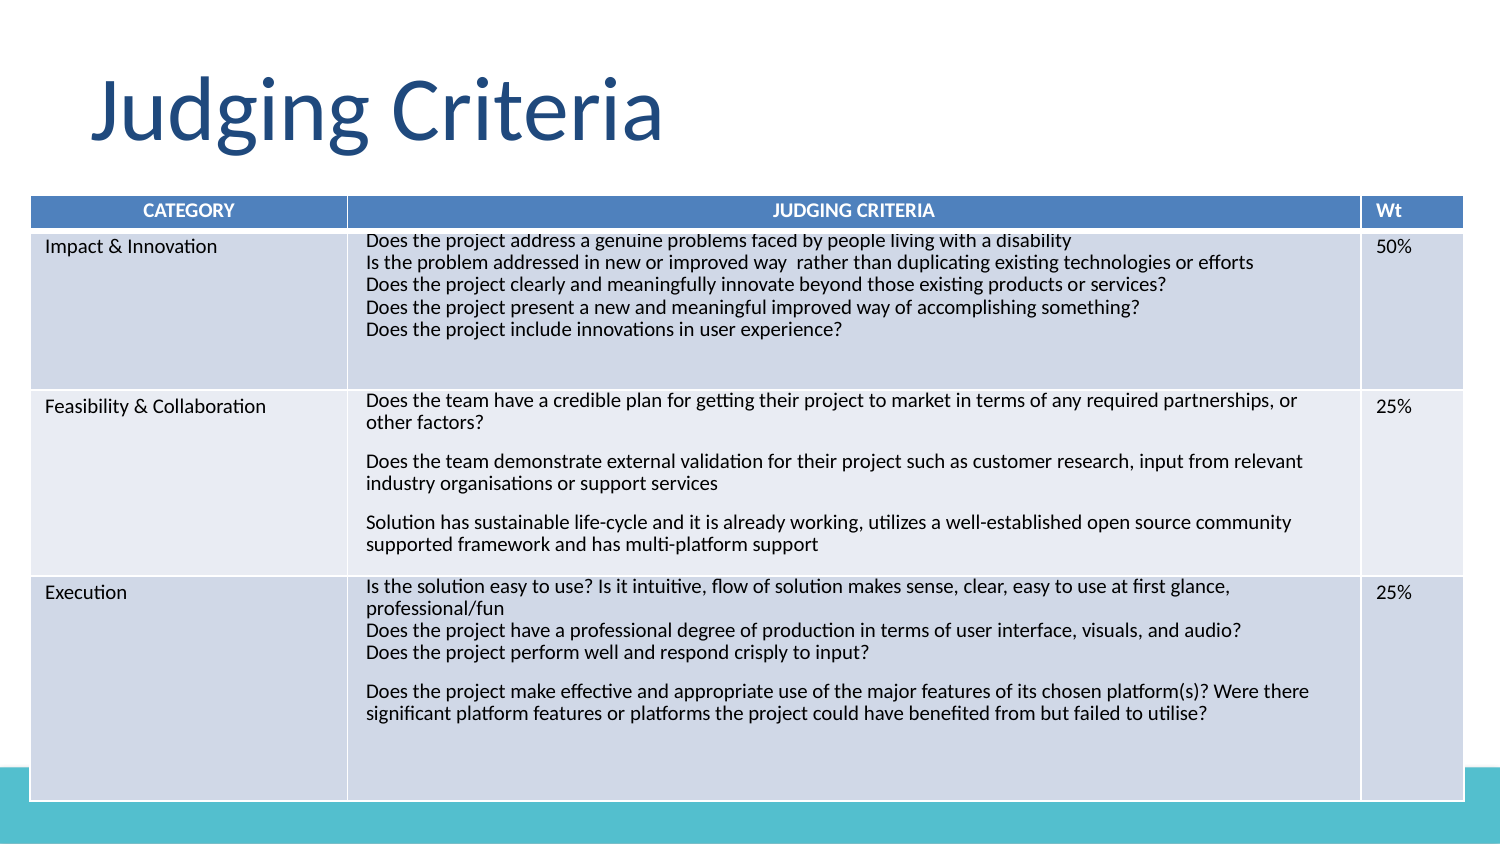

# Judging Criteria
| CATEGORY | JUDGING CRITERIA | Wt |
| --- | --- | --- |
| Impact & Innovation | Does the project address a genuine problems faced by people living with a disability Is the problem addressed in new or improved way rather than duplicating existing technologies or efforts Does the project clearly and meaningfully innovate beyond those existing products or services? Does the project present a new and meaningful improved way of accomplishing something? Does the project include innovations in user experience? | 50% |
| Feasibility & Collaboration | Does the team have a credible plan for getting their project to market in terms of any required partnerships, or other factors? Does the team demonstrate external validation for their project such as customer research, input from relevant industry organisations or support services Solution has sustainable life-cycle and it is already working, utilizes a well-established open source community supported framework and has multi-platform support | 25% |
| Execution | Is the solution easy to use? Is it intuitive, flow of solution makes sense, clear, easy to use at first glance, professional/fun Does the project have a professional degree of production in terms of user interface, visuals, and audio? Does the project perform well and respond crisply to input? Does the project make effective and appropriate use of the major features of its chosen platform(s)? Were there significant platform features or platforms the project could have benefited from but failed to utilise? | 25% |